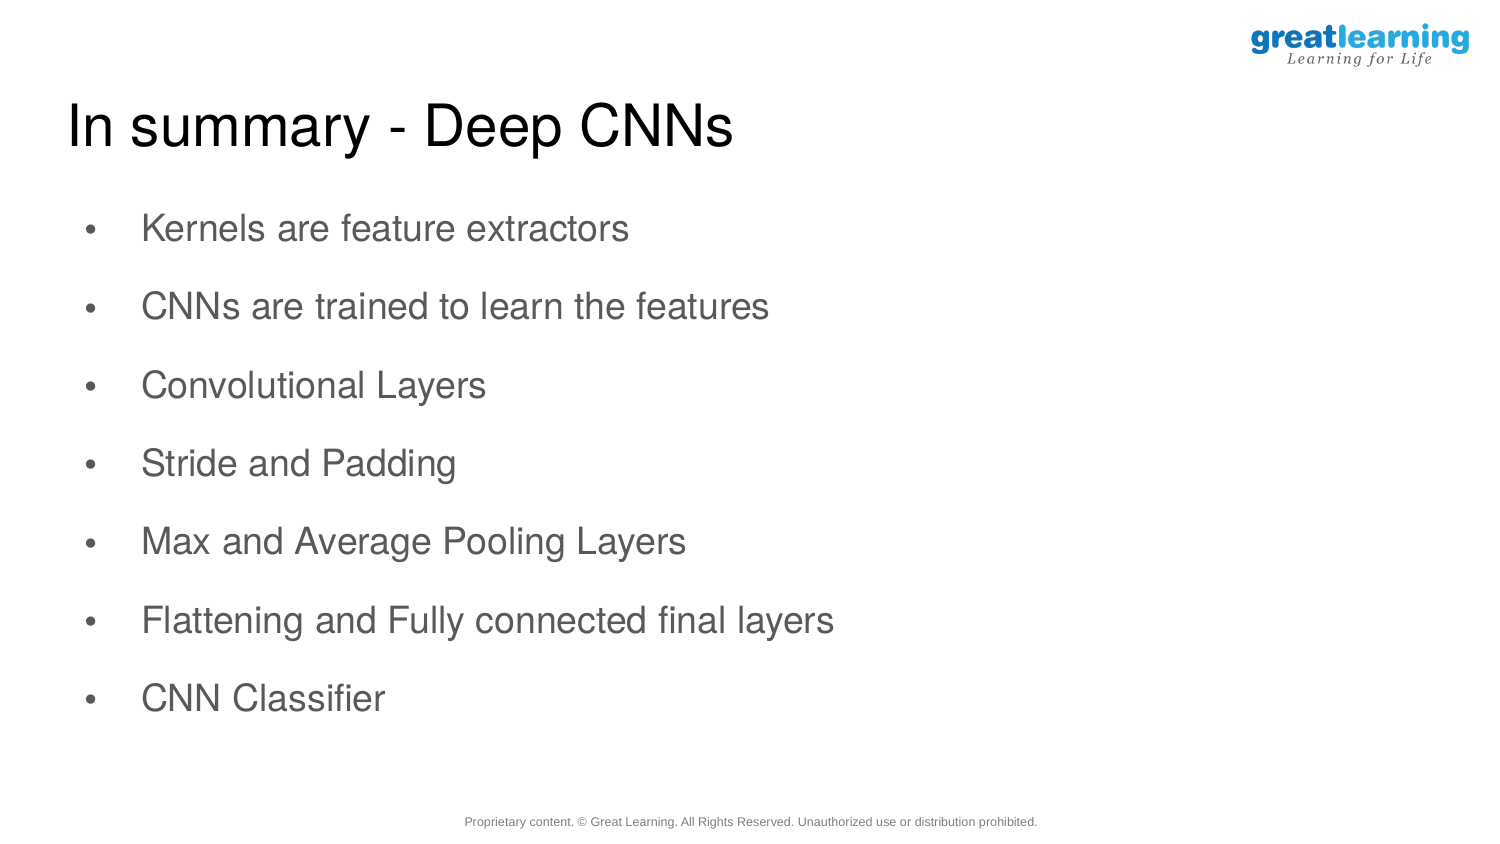

# In summary - Deep CNNs
Kernels are feature extractors
CNNs are trained to learn the features
Convolutional Layers
Stride and Padding
Max and Average Pooling Layers
Flattening and Fully connected final layers
CNN Classifier